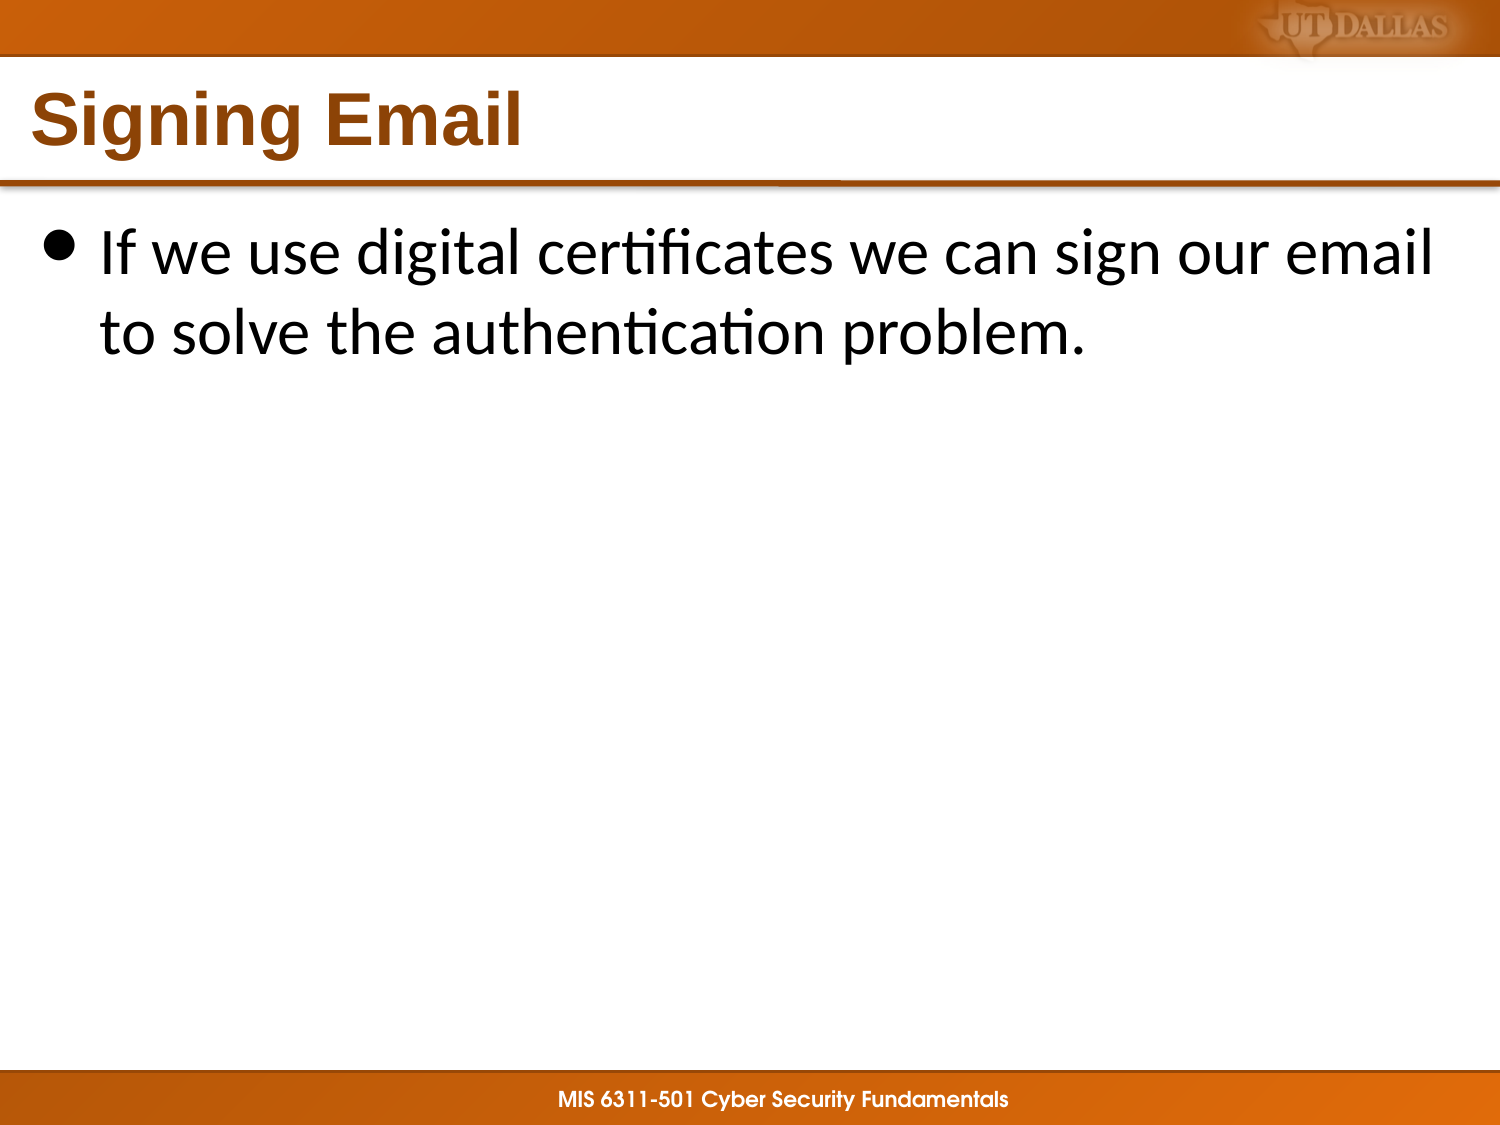

# Signing Email
If we use digital certificates we can sign our email to solve the authentication problem.